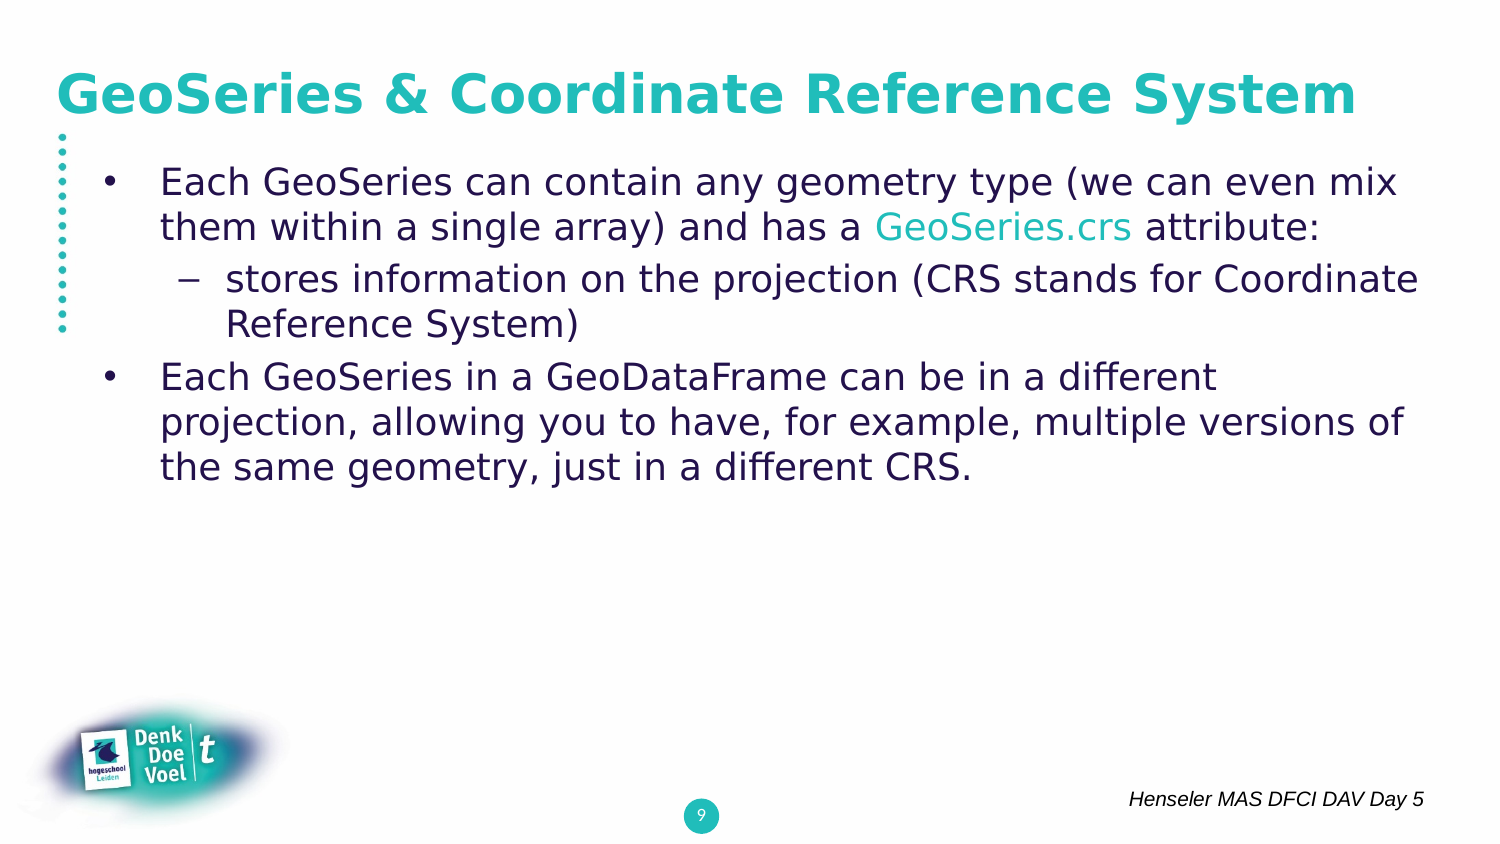

# GeoSeries & Coordinate Reference System
Each GeoSeries can contain any geometry type (we can even mix them within a single array) and has a GeoSeries.crs attribute:
stores information on the projection (CRS stands for Coordinate Reference System)
Each GeoSeries in a GeoDataFrame can be in a different projection, allowing you to have, for example, multiple versions of the same geometry, just in a different CRS.